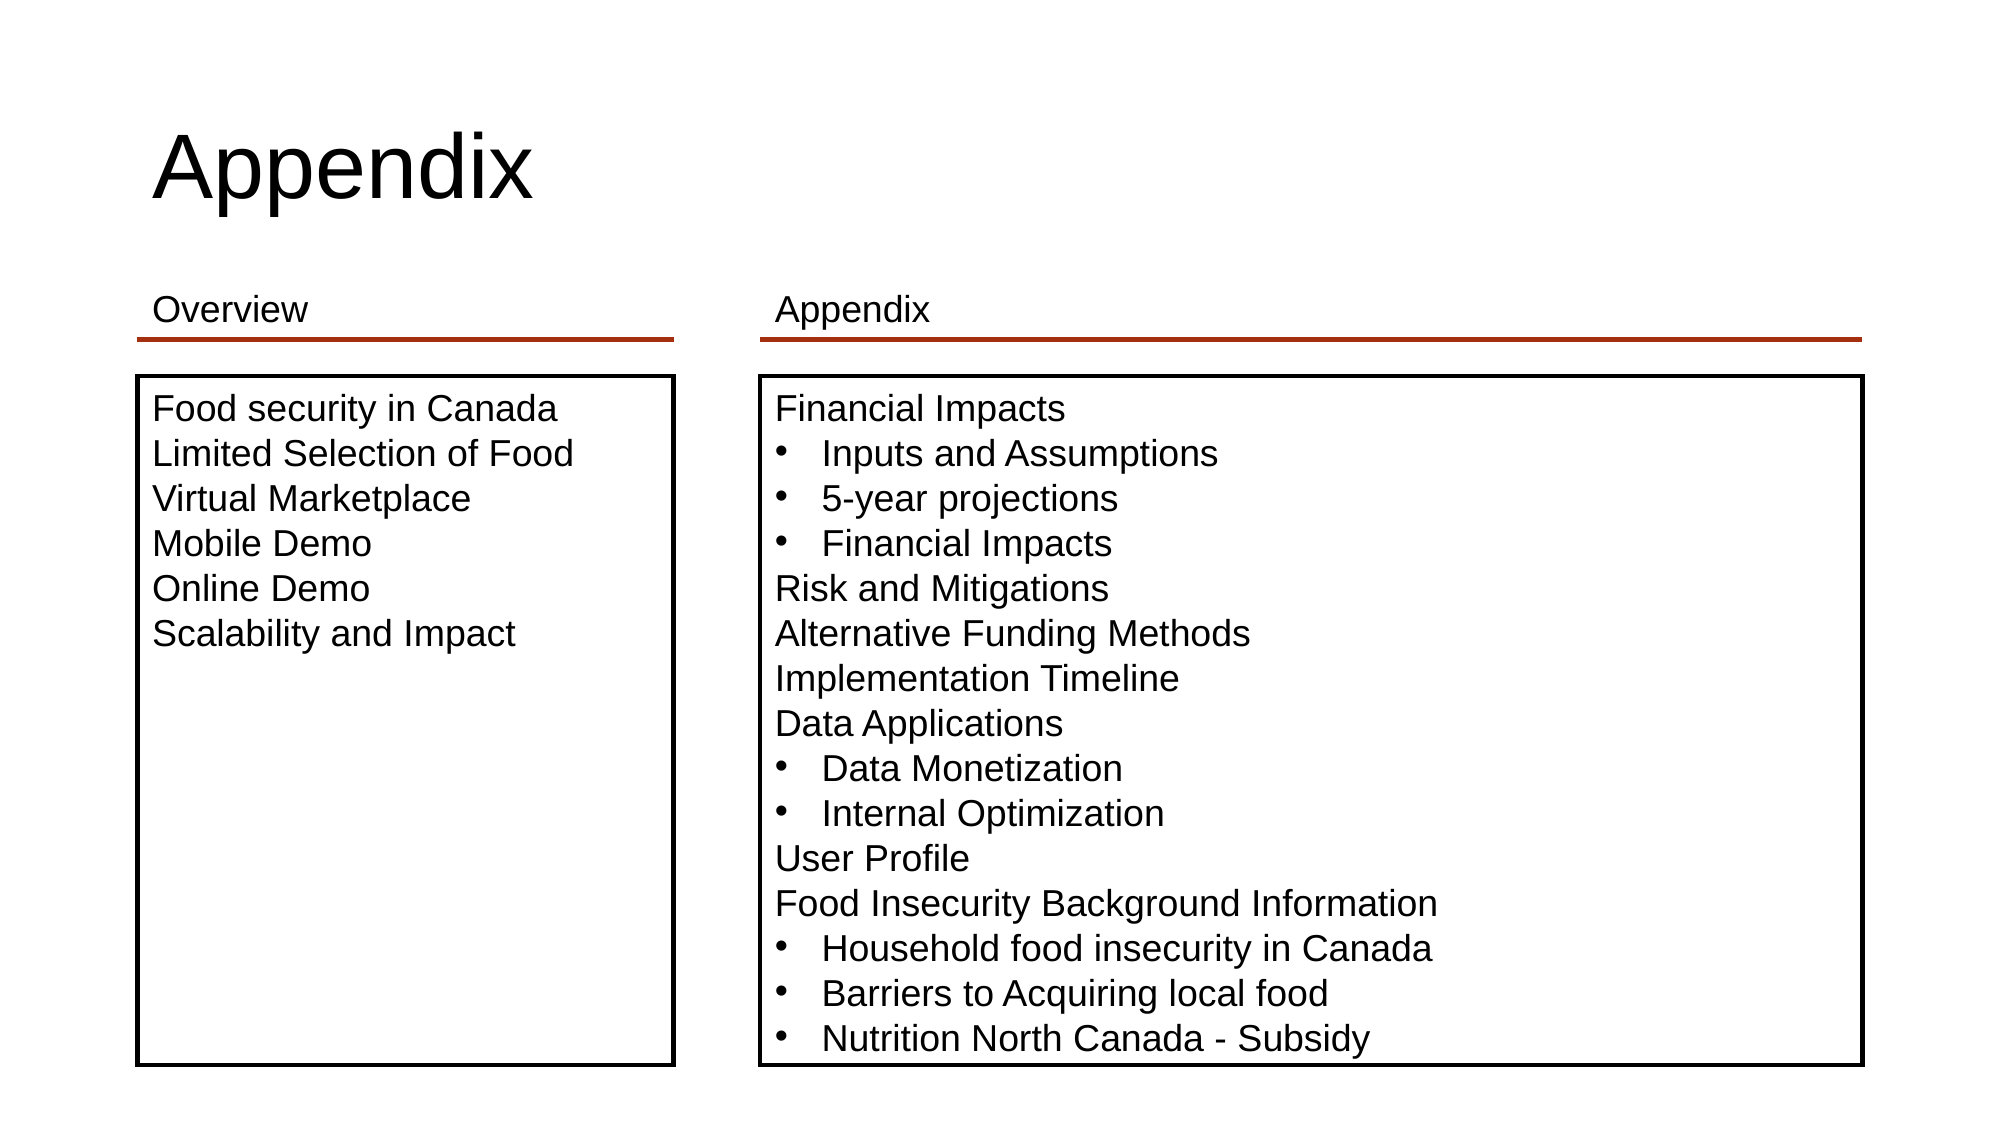

# Appendix
Overview
Appendix
Food security in Canada
Limited Selection of Food
Virtual Marketplace
Mobile Demo
Online Demo
Scalability and Impact

Financial Impacts
Inputs and Assumptions
5-year projections
Financial Impacts
Risk and Mitigations
Alternative Funding Methods
Implementation Timeline
Data Applications
Data Monetization
Internal Optimization
User Profile
Food Insecurity Background Information
Household food insecurity in Canada
Barriers to Acquiring local food
Nutrition North Canada - Subsidy